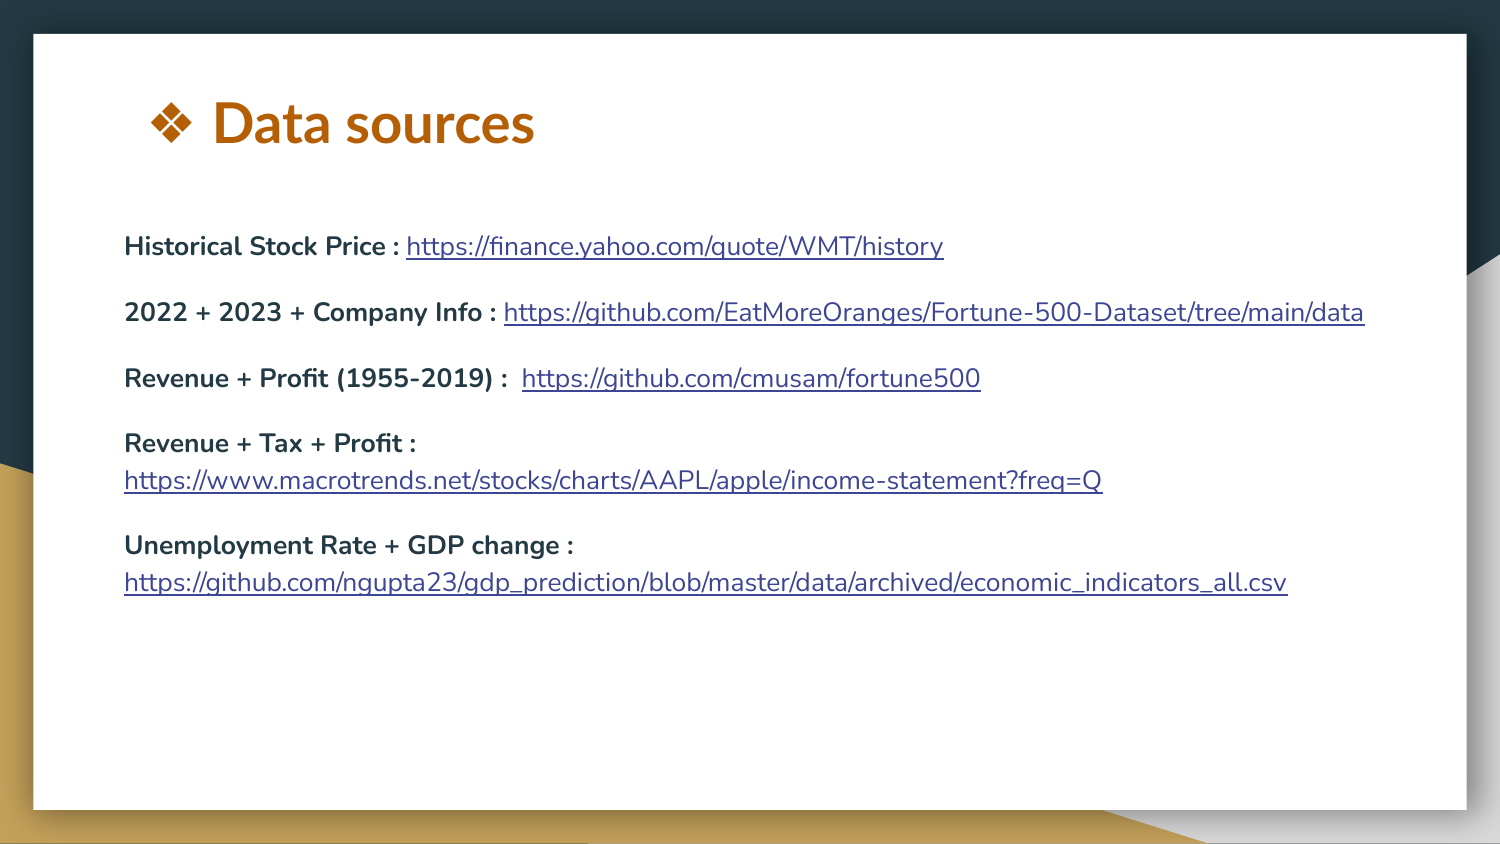

Data sources
Historical Stock Price : https://finance.yahoo.com/quote/WMT/history
2022 + 2023 + Company Info : https://github.com/EatMoreOranges/Fortune-500-Dataset/tree/main/data
Revenue + Profit (1955-2019) :  https://github.com/cmusam/fortune500
Revenue + Tax + Profit :  https://www.macrotrends.net/stocks/charts/AAPL/apple/income-statement?freq=Q
Unemployment Rate + GDP change : https://github.com/ngupta23/gdp_prediction/blob/master/data/archived/economic_indicators_all.csv